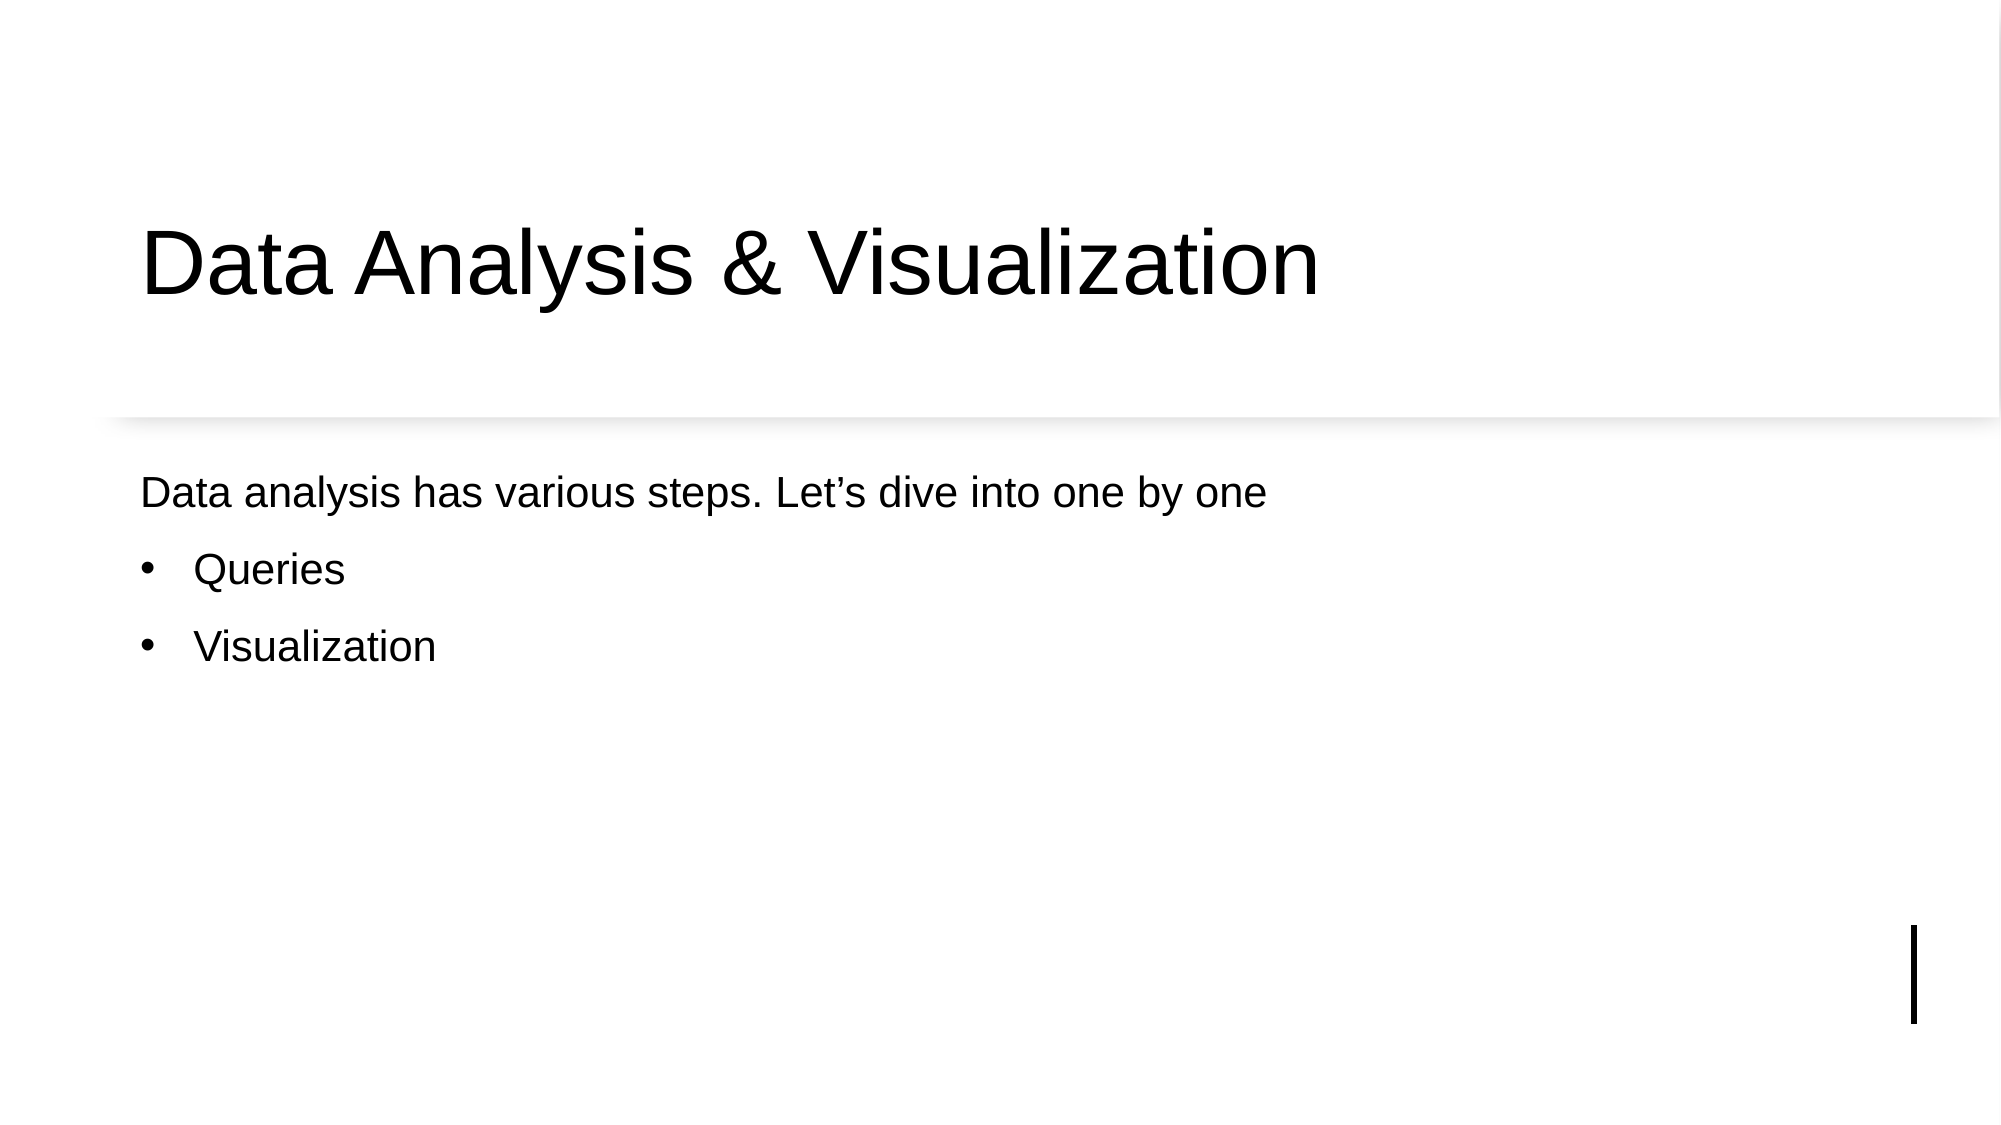

# Data Analysis & Visualization
Data analysis has various steps. Let’s dive into one by one
Queries
Visualization